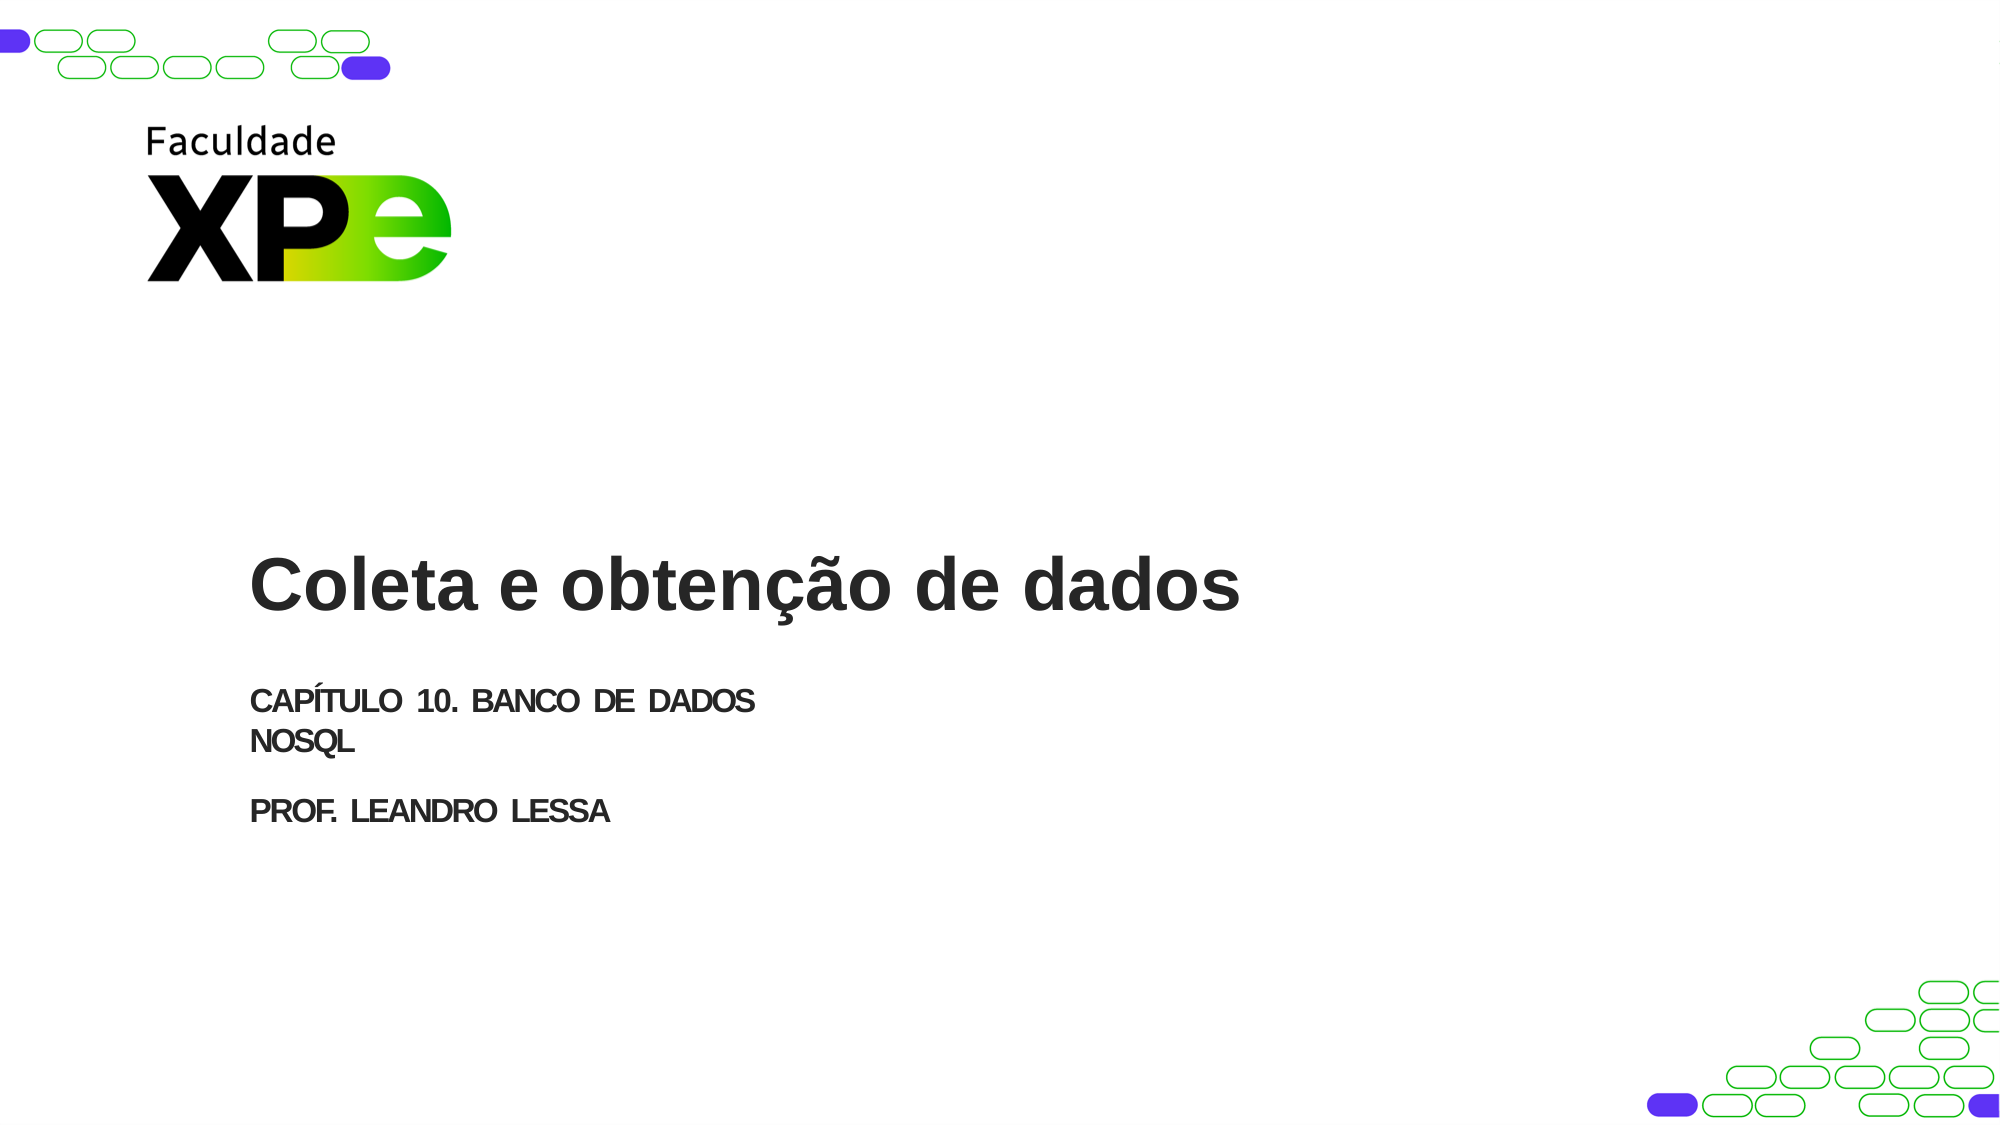

Coleta e obtenção de dados
CAPÍTULO 10. BANCO DE DADOS NOSQL
PROF. LEANDRO LESSA